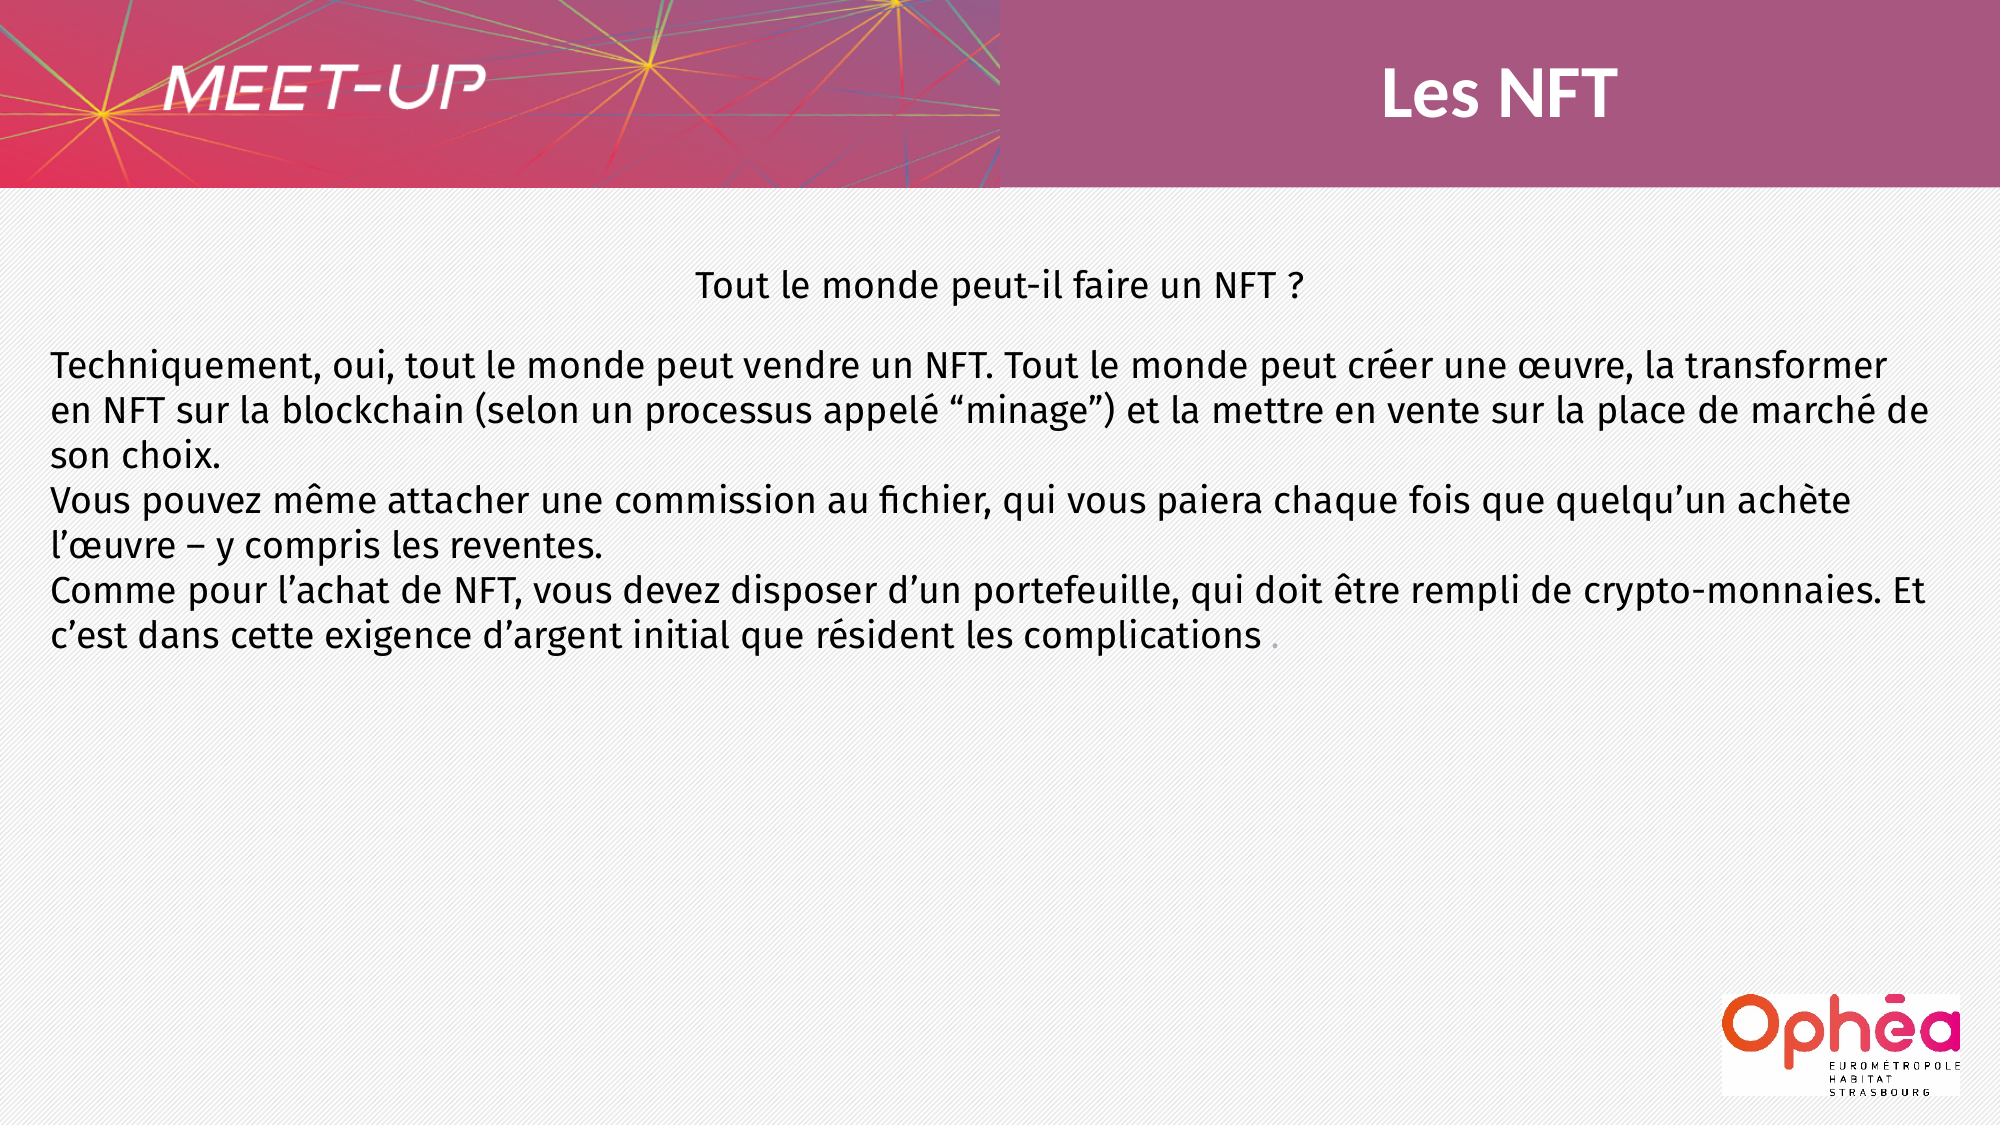

Les NFT
Tout le monde peut-il faire un NFT ?
Techniquement, oui, tout le monde peut vendre un NFT. Tout le monde peut créer une œuvre, la transformer en NFT sur la blockchain (selon un processus appelé “minage”) et la mettre en vente sur la place de marché de son choix.
Vous pouvez même attacher une commission au fichier, qui vous paiera chaque fois que quelqu’un achète l’œuvre – y compris les reventes.
Comme pour l’achat de NFT, vous devez disposer d’un portefeuille, qui doit être rempli de crypto-monnaies. Et c’est dans cette exigence d’argent initial que résident les complications.